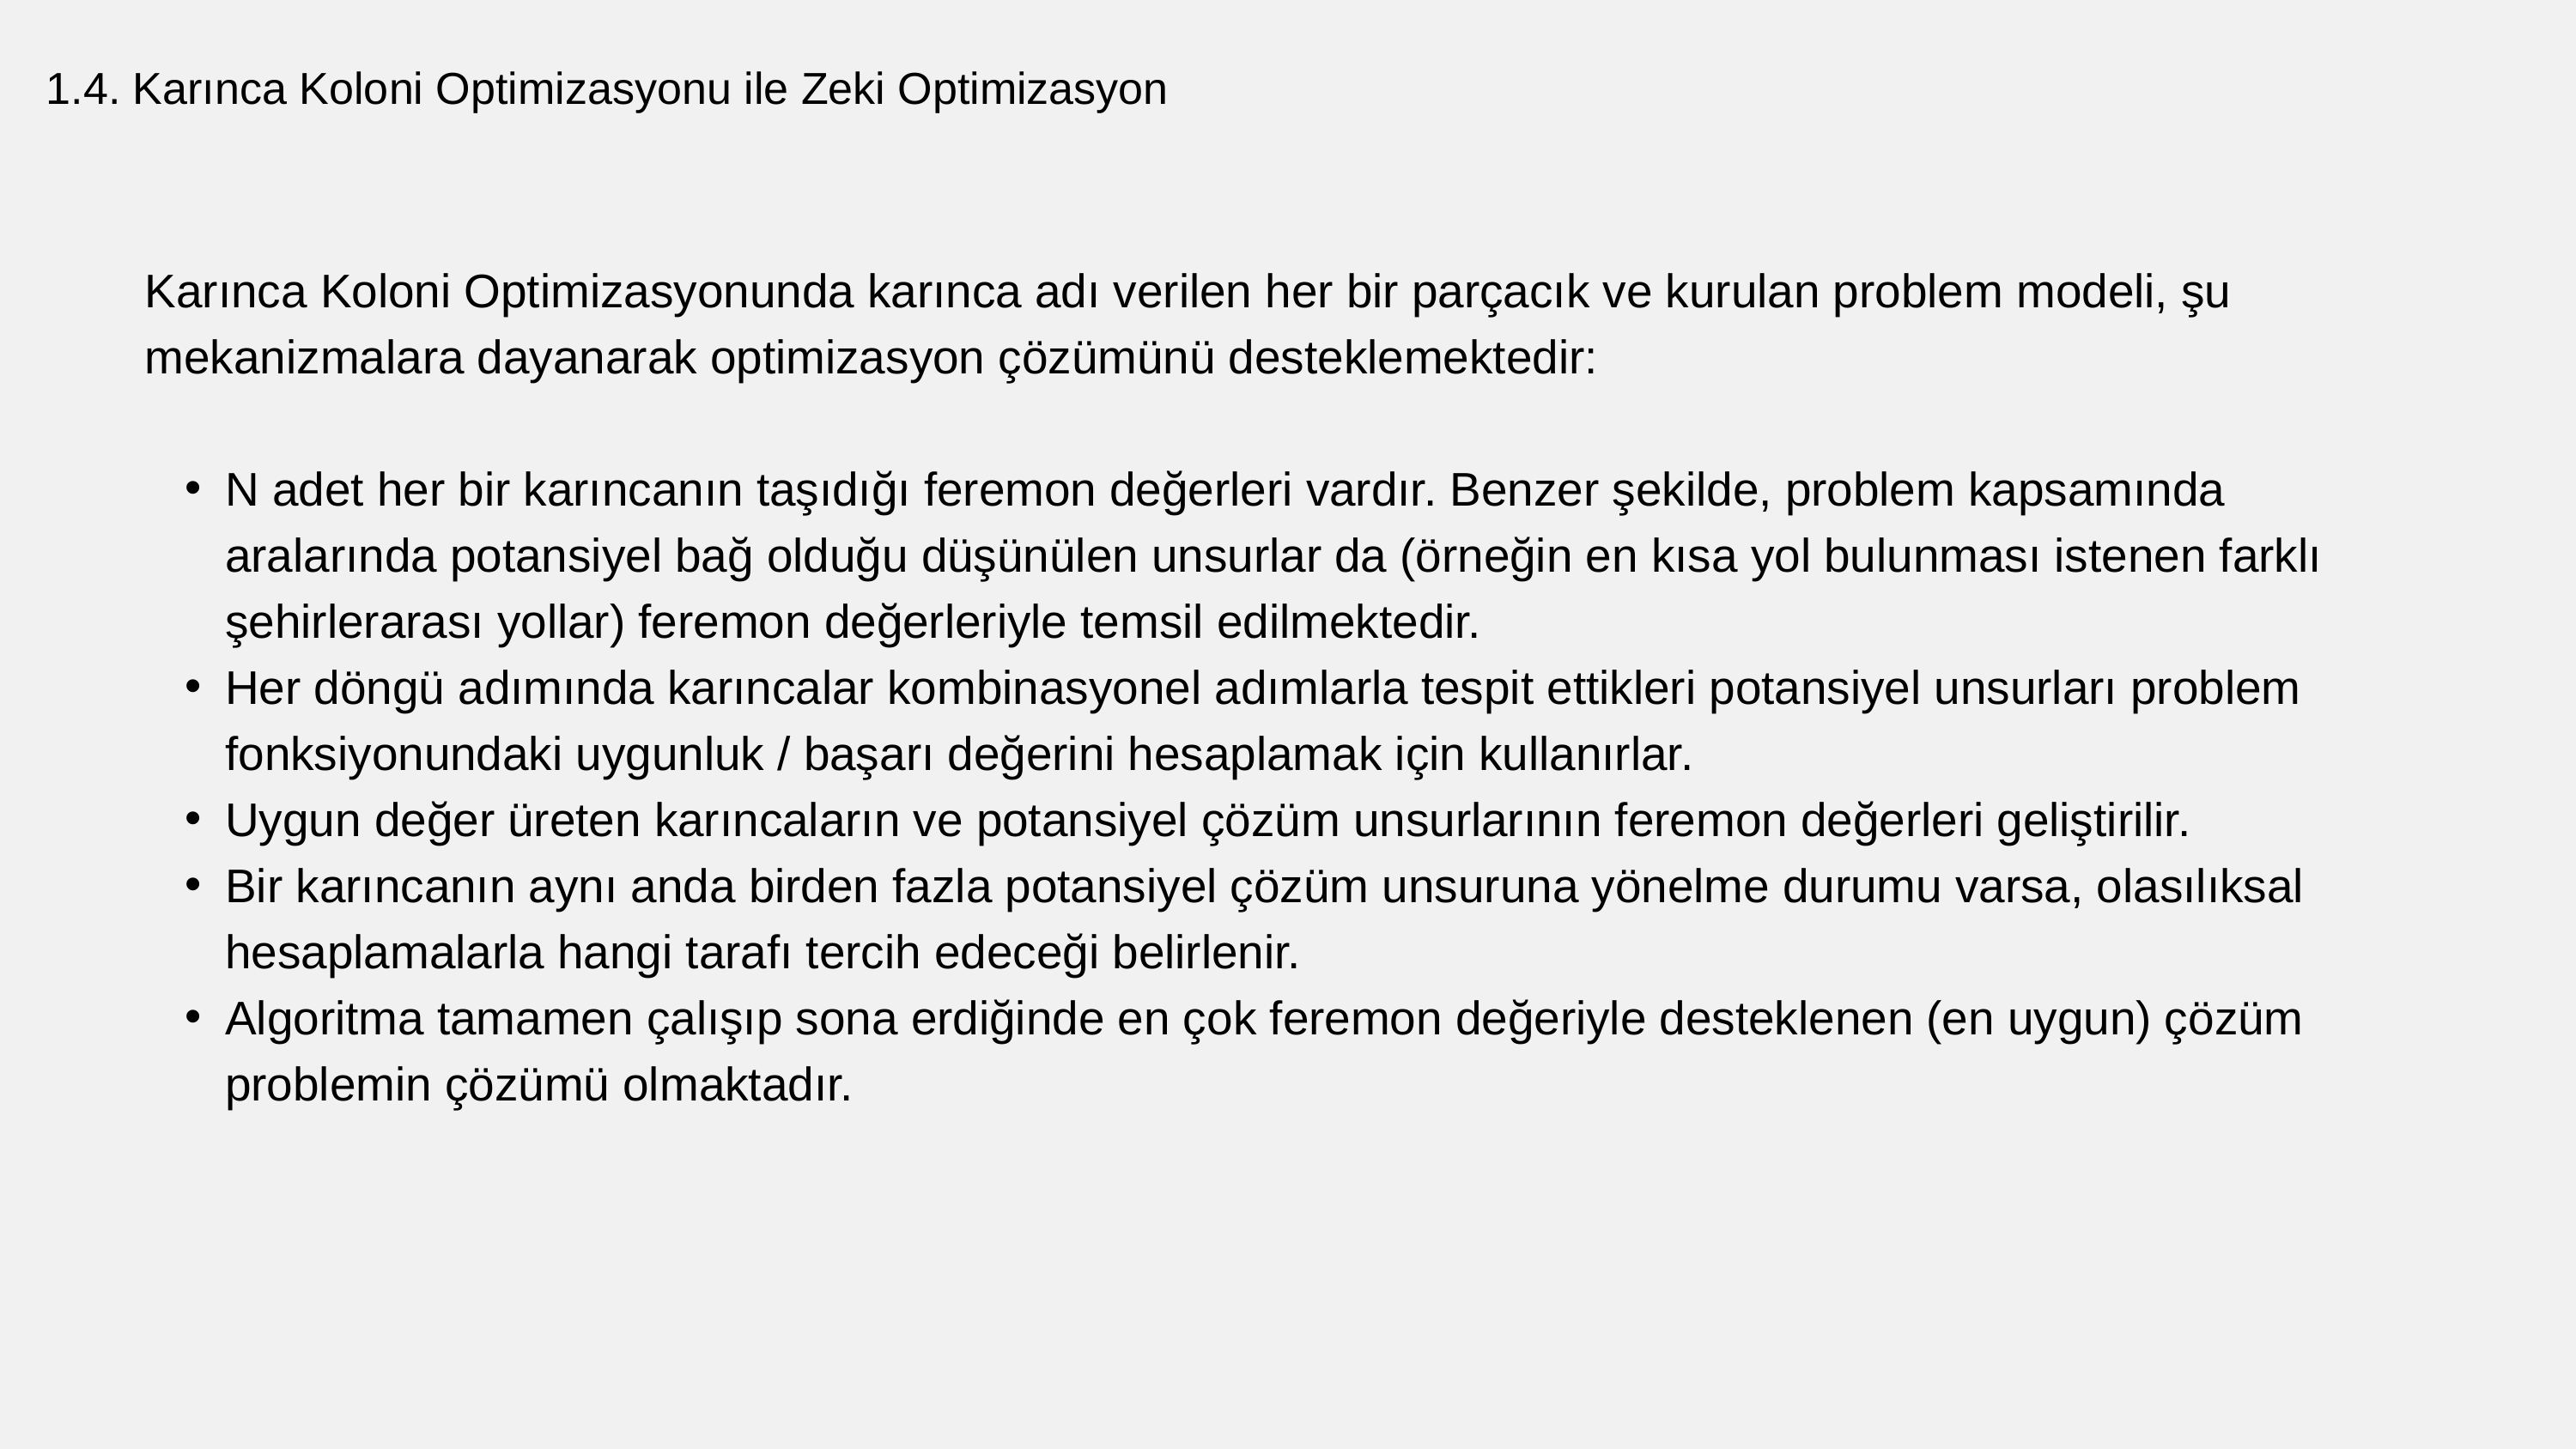

1.4. Karınca Koloni Optimizasyonu ile Zeki Optimizasyon
Karınca Koloni Optimizasyonunda karınca adı verilen her bir parçacık ve kurulan problem modeli, şu mekanizmalara dayanarak optimizasyon çözümünü desteklemektedir:

N adet her bir karıncanın taşıdığı feremon değerleri vardır. Benzer şekilde, problem kapsamında aralarında potansiyel bağ olduğu düşünülen unsurlar da (örneğin en kısa yol bulunması istenen farklı şehirlerarası yollar) feremon değerleriyle temsil edilmektedir.
Her döngü adımında karıncalar kombinasyonel adımlarla tespit ettikleri potansiyel unsurları problem fonksiyonundaki uygunluk / başarı değerini hesaplamak için kullanırlar.
Uygun değer üreten karıncaların ve potansiyel çözüm unsurlarının feremon değerleri geliştirilir.
Bir karıncanın aynı anda birden fazla potansiyel çözüm unsuruna yönelme durumu varsa, olasılıksal hesaplamalarla hangi tarafı tercih edeceği belirlenir.
Algoritma tamamen çalışıp sona erdiğinde en çok feremon değeriyle desteklenen (en uygun) çözüm problemin çözümü olmaktadır.